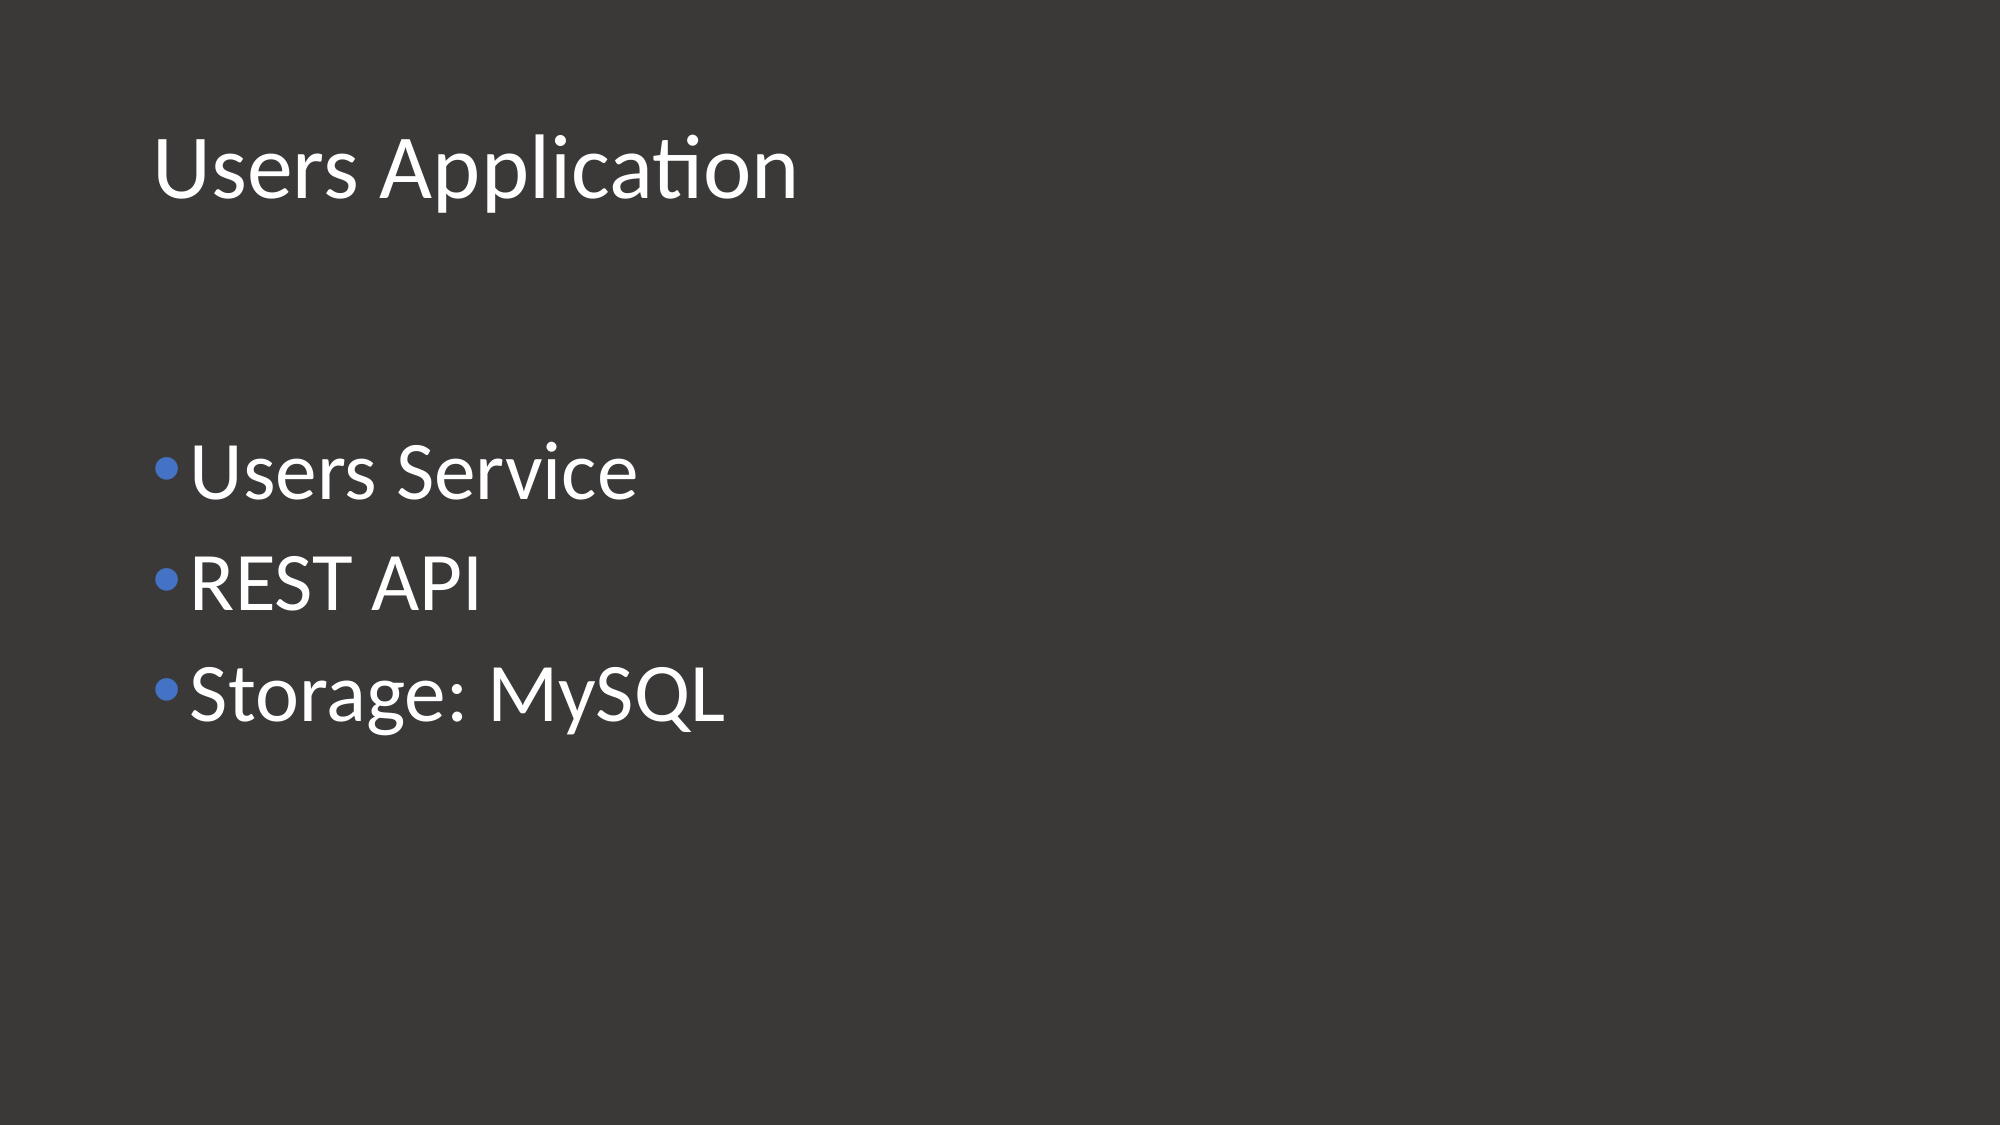

# Users Application

Users Service
REST API
Storage: MySQL